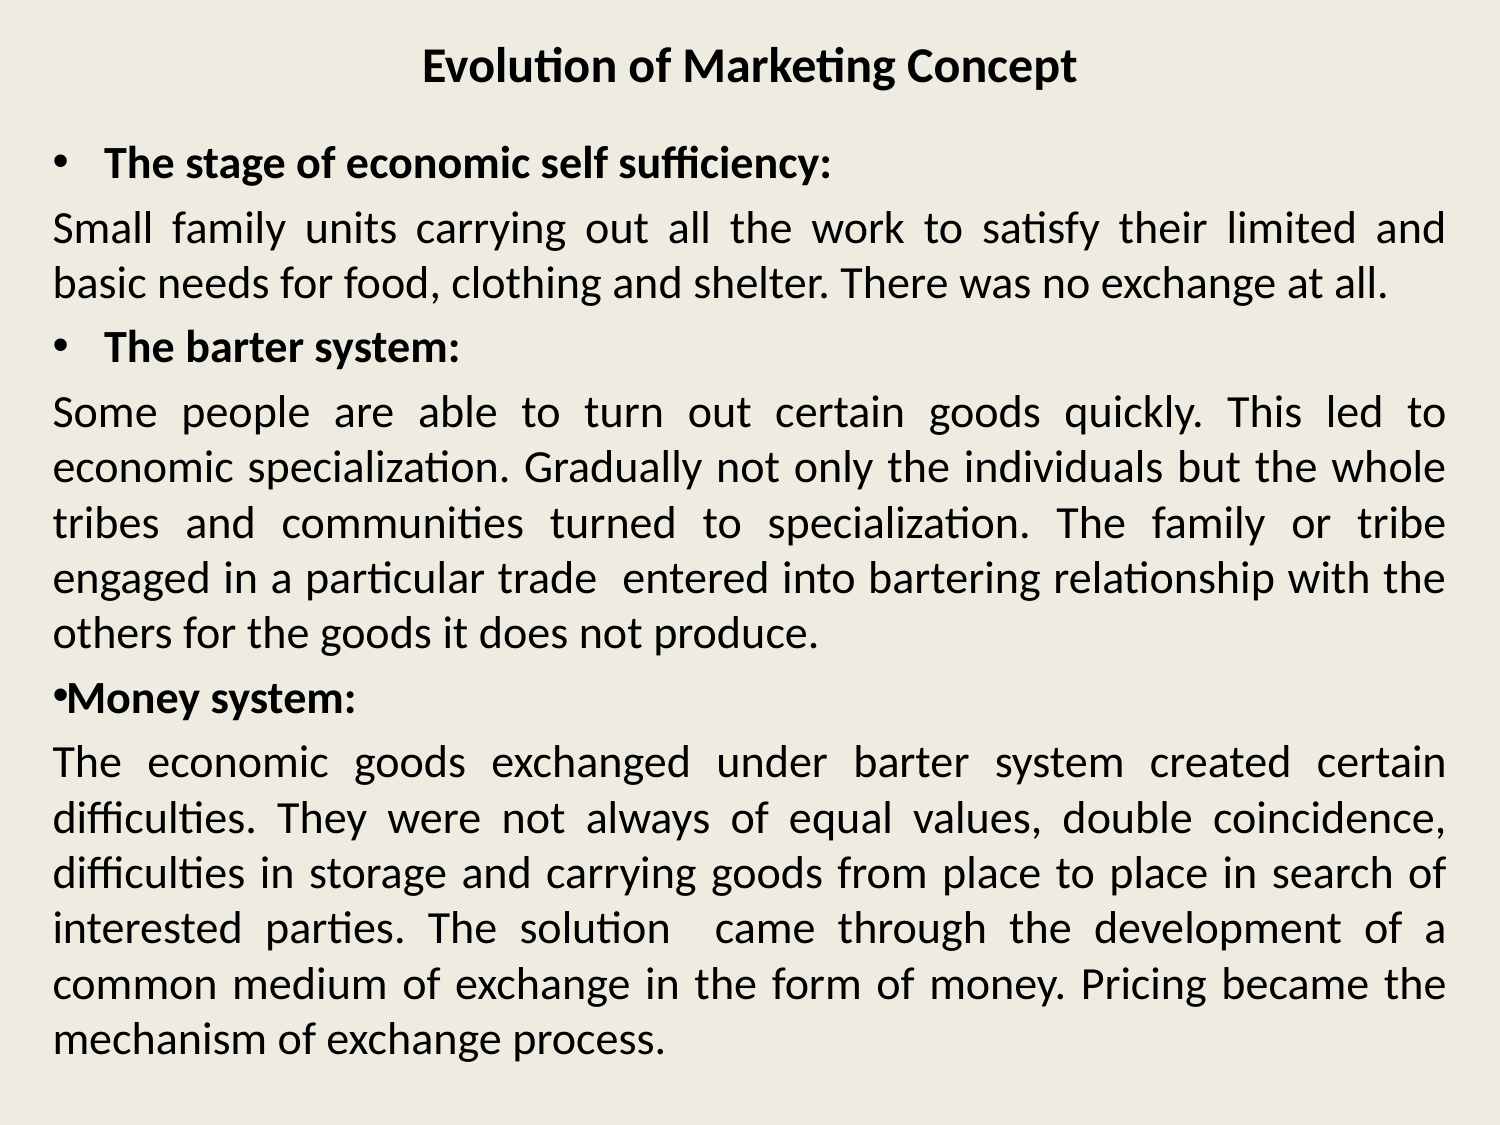

# Evolution of Marketing Concept
The stage of economic self sufficiency:
Small family units carrying out all the work to satisfy their limited and basic needs for food, clothing and shelter. There was no exchange at all.
The barter system:
Some people are able to turn out certain goods quickly. This led to economic specialization. Gradually not only the individuals but the whole tribes and communities turned to specialization. The family or tribe engaged in a particular trade  entered into bartering relationship with the others for the goods it does not produce.
Money system:
The economic goods exchanged under barter system created certain difficulties. They were not always of equal values, double coincidence, difficulties in storage and carrying goods from place to place in search of interested parties. The solution  came through the development of a common medium of exchange in the form of money. Pricing became the mechanism of exchange process.